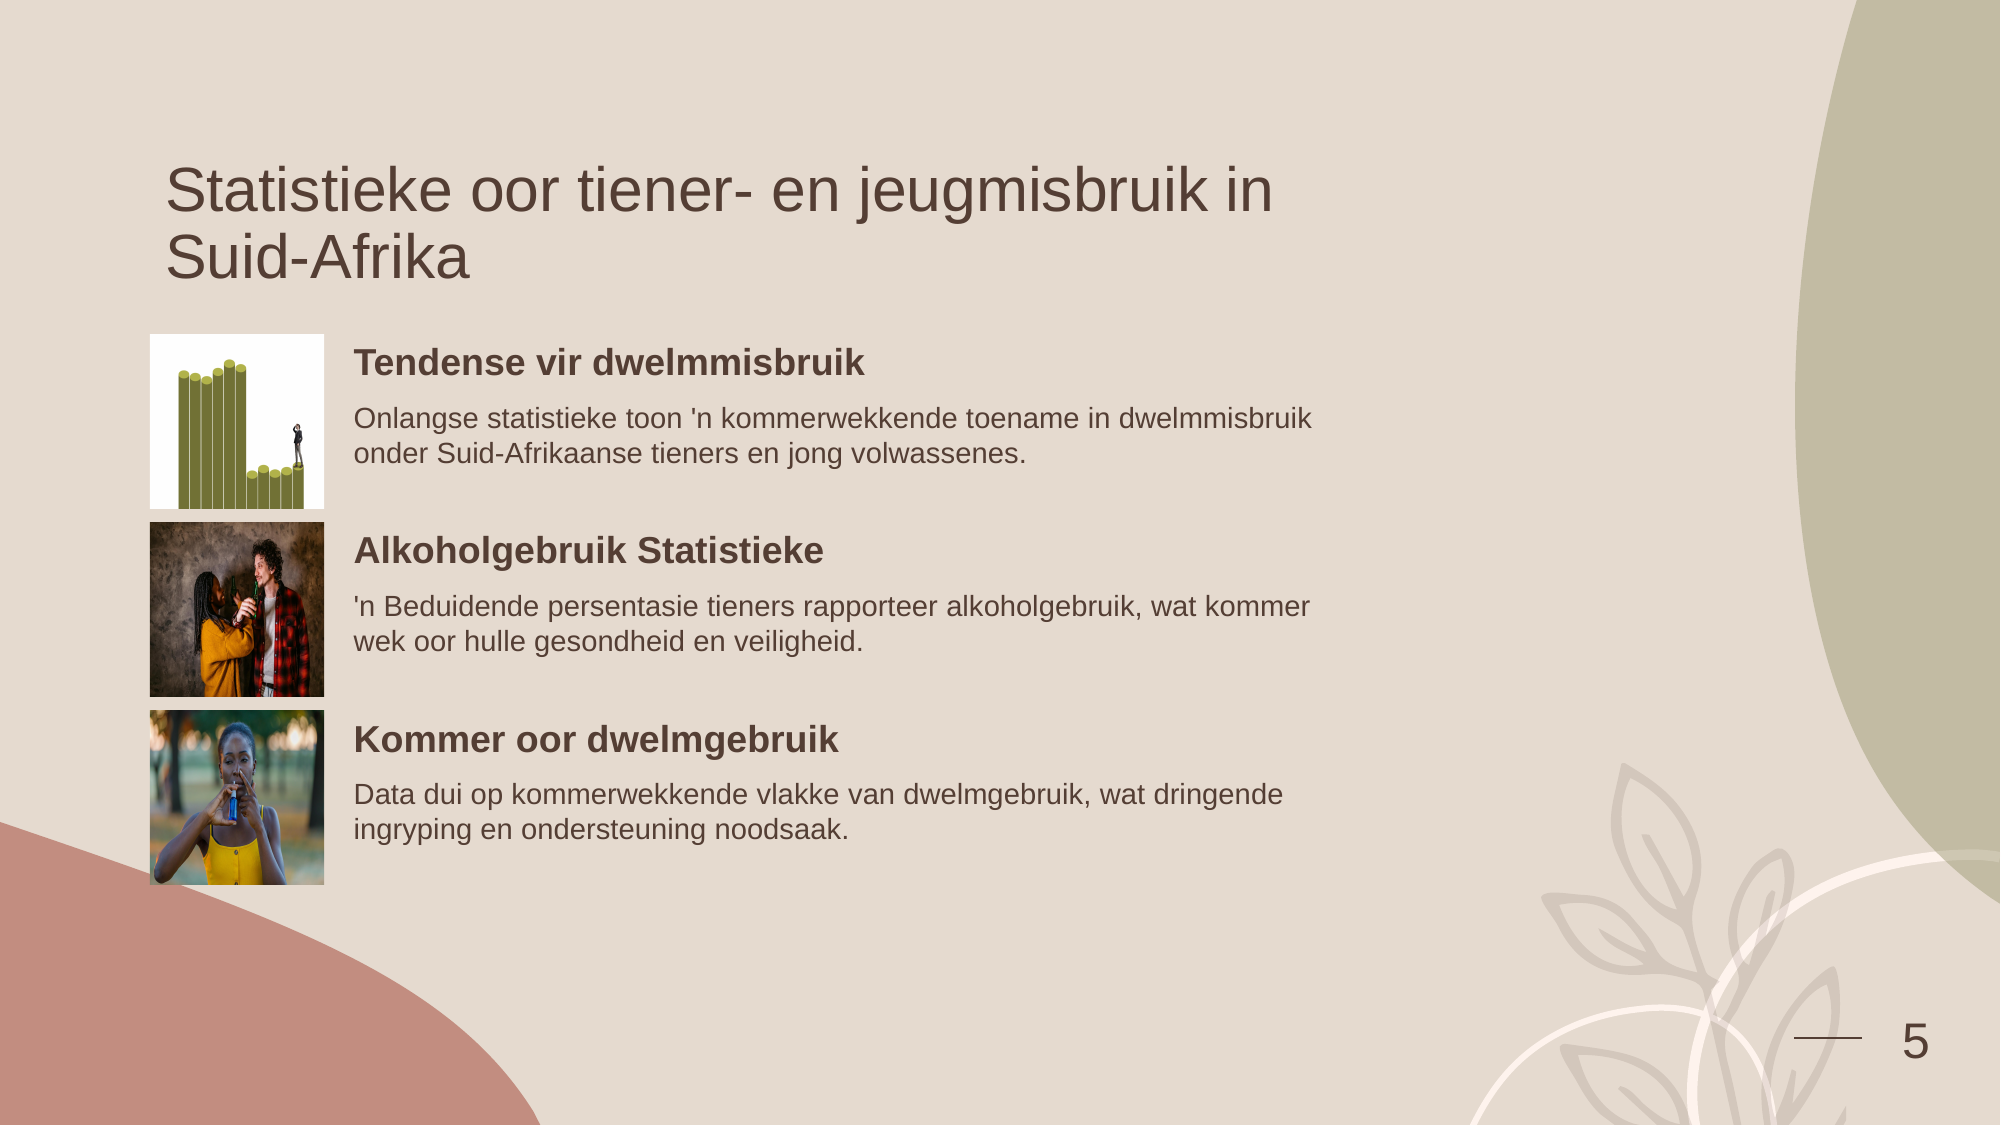

# Statistieke oor tiener- en jeugmisbruik in Suid-Afrika
Tendense vir dwelmmisbruik
Onlangse statistieke toon 'n kommerwekkende toename in dwelmmisbruik onder Suid-Afrikaanse tieners en jong volwassenes.
Alkoholgebruik Statistieke
'n Beduidende persentasie tieners rapporteer alkoholgebruik, wat kommer wek oor hulle gesondheid en veiligheid.
Kommer oor dwelmgebruik
Data dui op kommerwekkende vlakke van dwelmgebruik, wat dringende ingryping en ondersteuning noodsaak.
5